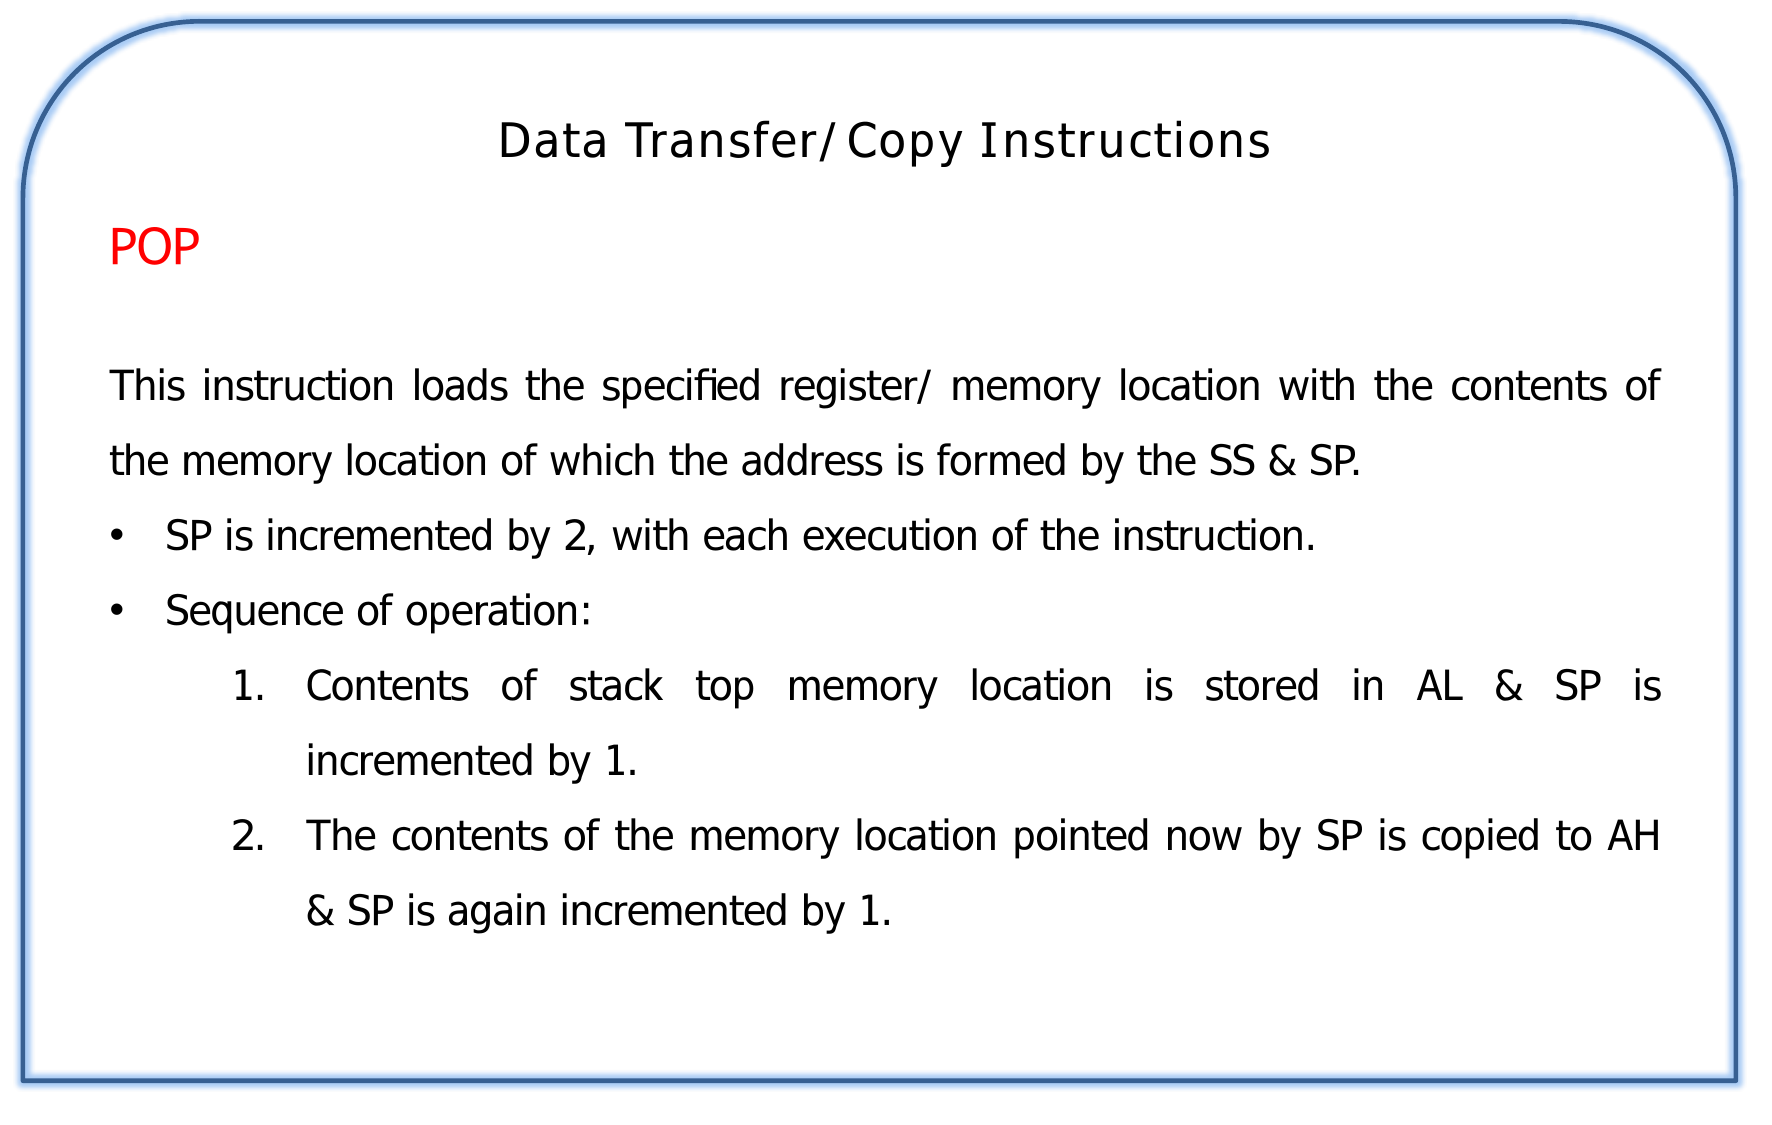

# Data Transfer/Copy Instructions
POP

This instruction loads the specified register/ memory location with the contents of the memory location of which the address is formed by the SS & SP.
SP is incremented by 2, with each execution of the instruction.
Sequence of operation:
Contents of stack top memory location is stored in AL & SP is incremented by 1.
The contents of the memory location pointed now by SP is copied to AH & SP is again incremented by 1.